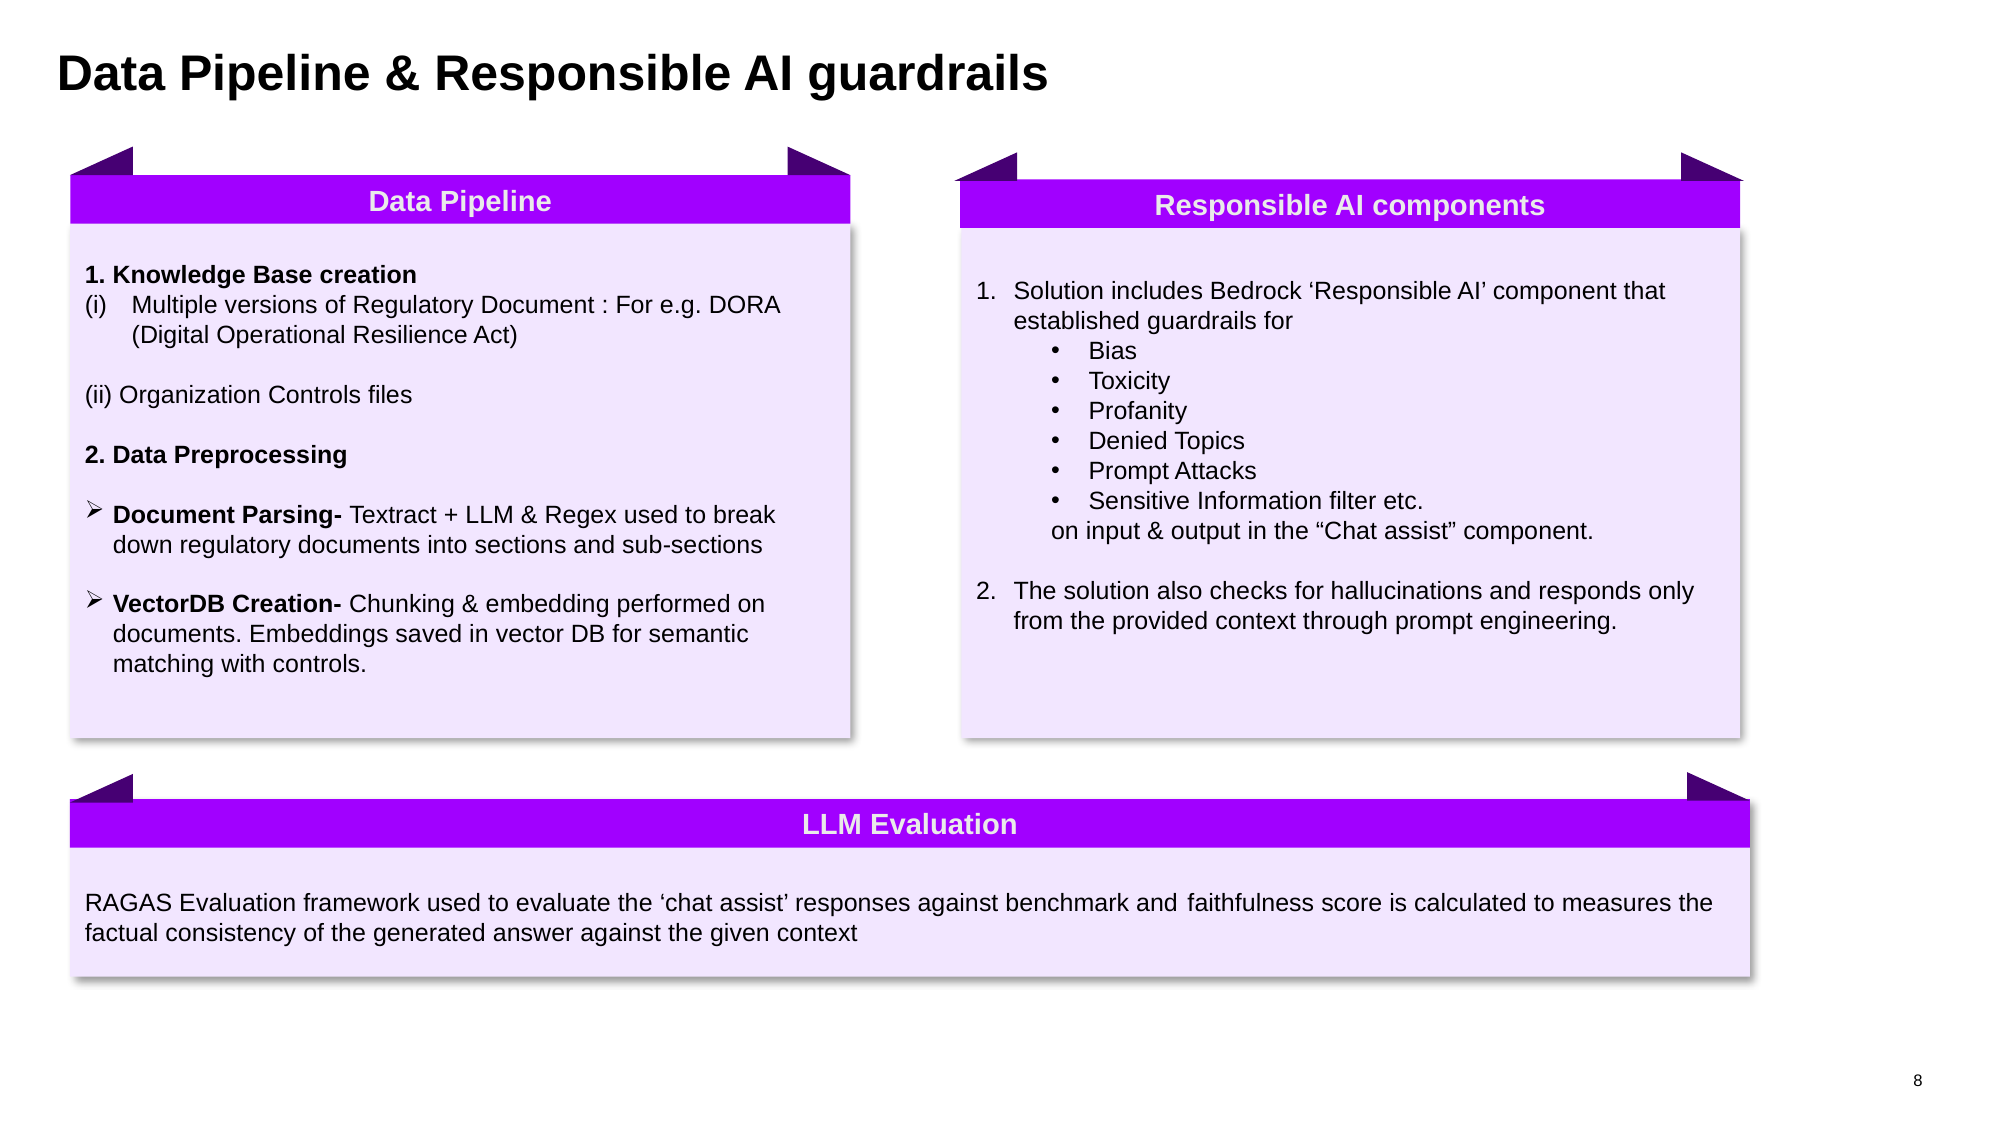

Data Pipeline & Responsible AI guardrails

Data Pipeline
Responsible AI components

1. Knowledge Base creation
Multiple versions of Regulatory Document : For e.g. DORA (Digital Operational Resilience Act)

(ii) Organization Controls files

2. Data Preprocessing

Document Parsing- Textract + LLM & Regex used to break down regulatory documents into sections and sub-sections

VectorDB Creation- Chunking & embedding performed on documents. Embeddings saved in vector DB for semantic matching with controls.

Solution includes Bedrock ‘Responsible AI’ component that established guardrails for
Bias
Toxicity
Profanity
Denied Topics
Prompt Attacks
Sensitive Information filter etc.
on input & output in the “Chat assist” component.

The solution also checks for hallucinations and responds only from the provided context through prompt engineering.

LLM Evaluation

RAGAS Evaluation framework used to evaluate the ‘chat assist’ responses against benchmark and faithfulness score is calculated to measures the factual consistency of the generated answer against the given context
8